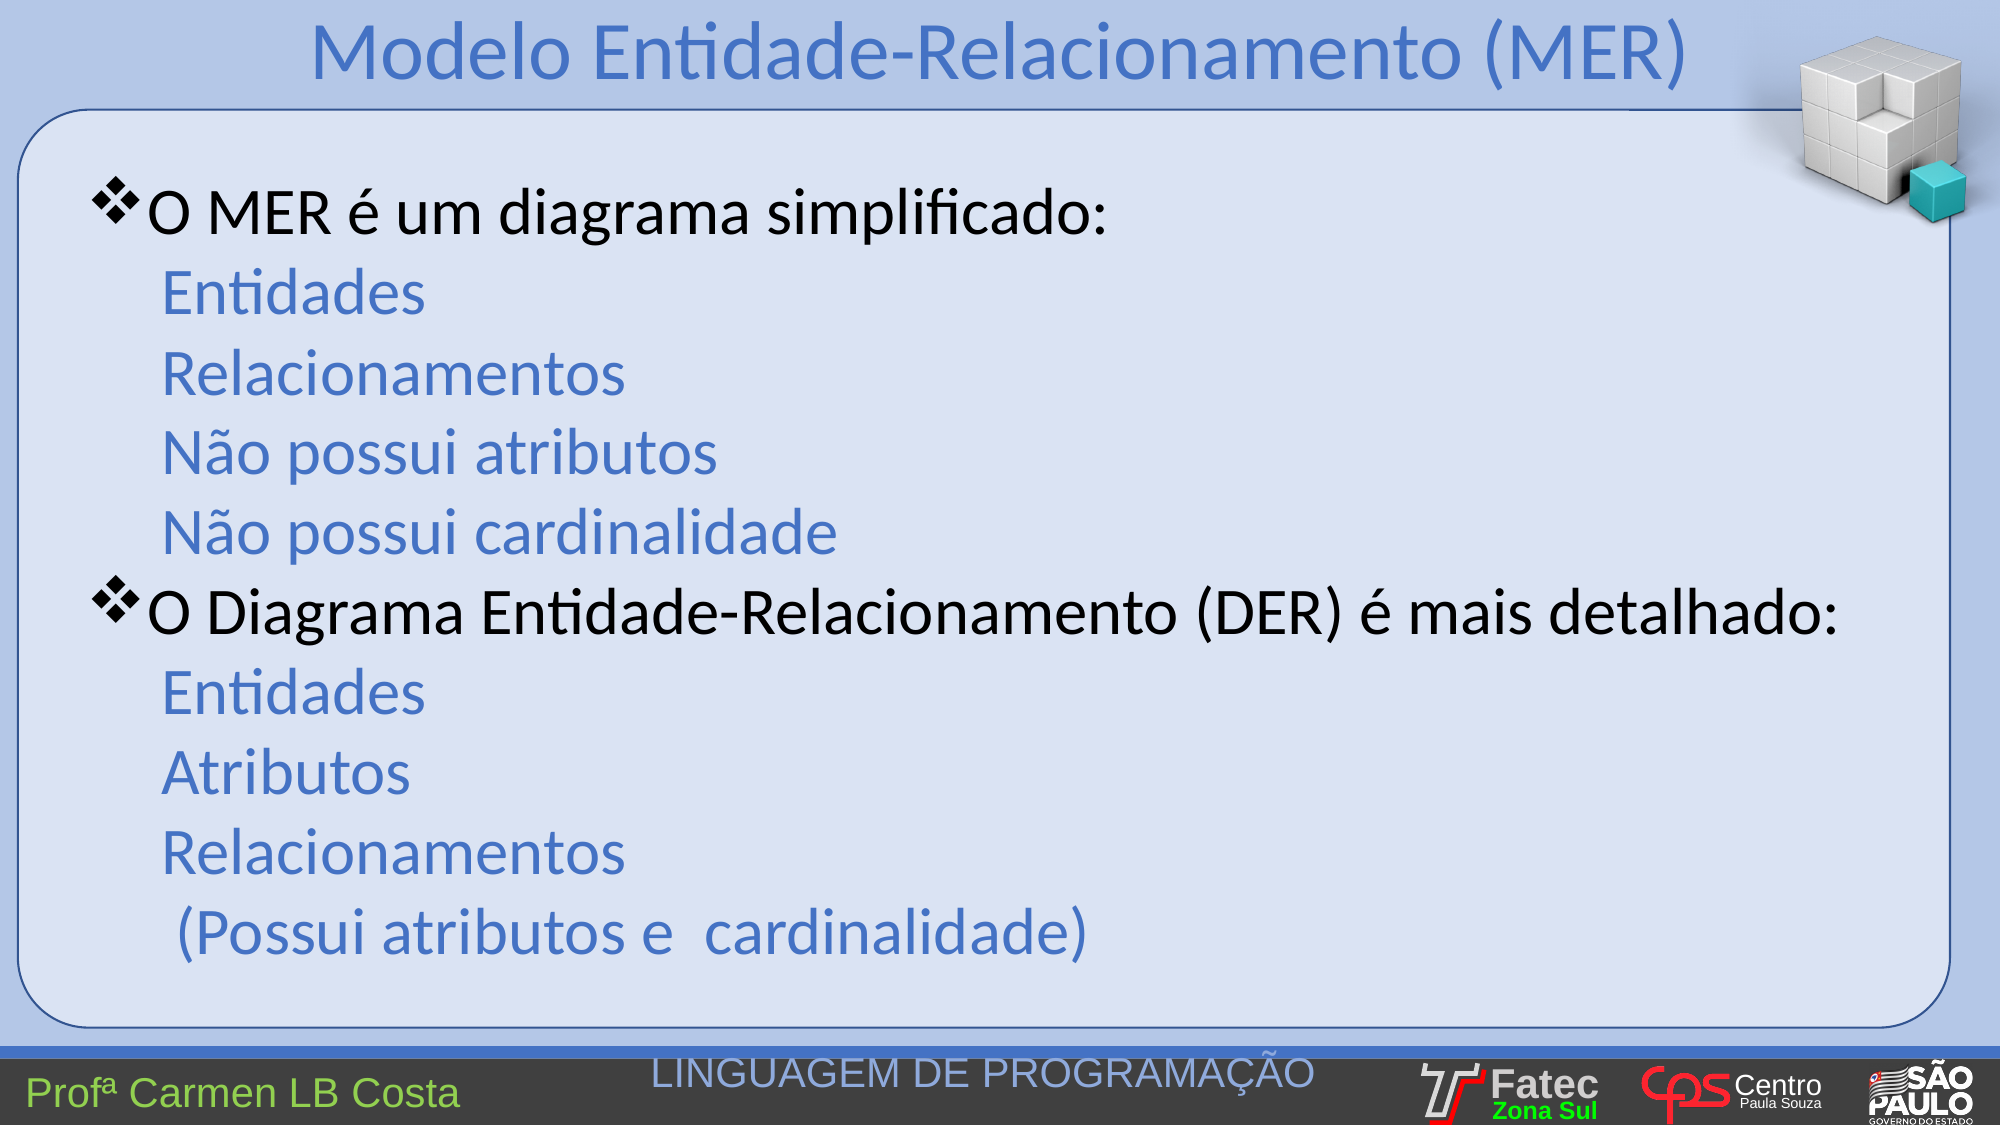

Modelo Entidade-Relacionamento (MER)
O MER é um diagrama simplificado:
Entidades
Relacionamentos
Não possui atributos
Não possui cardinalidade
O Diagrama Entidade-Relacionamento (DER) é mais detalhado:
Entidades
Atributos
Relacionamentos
(Possui atributos e  cardinalidade)